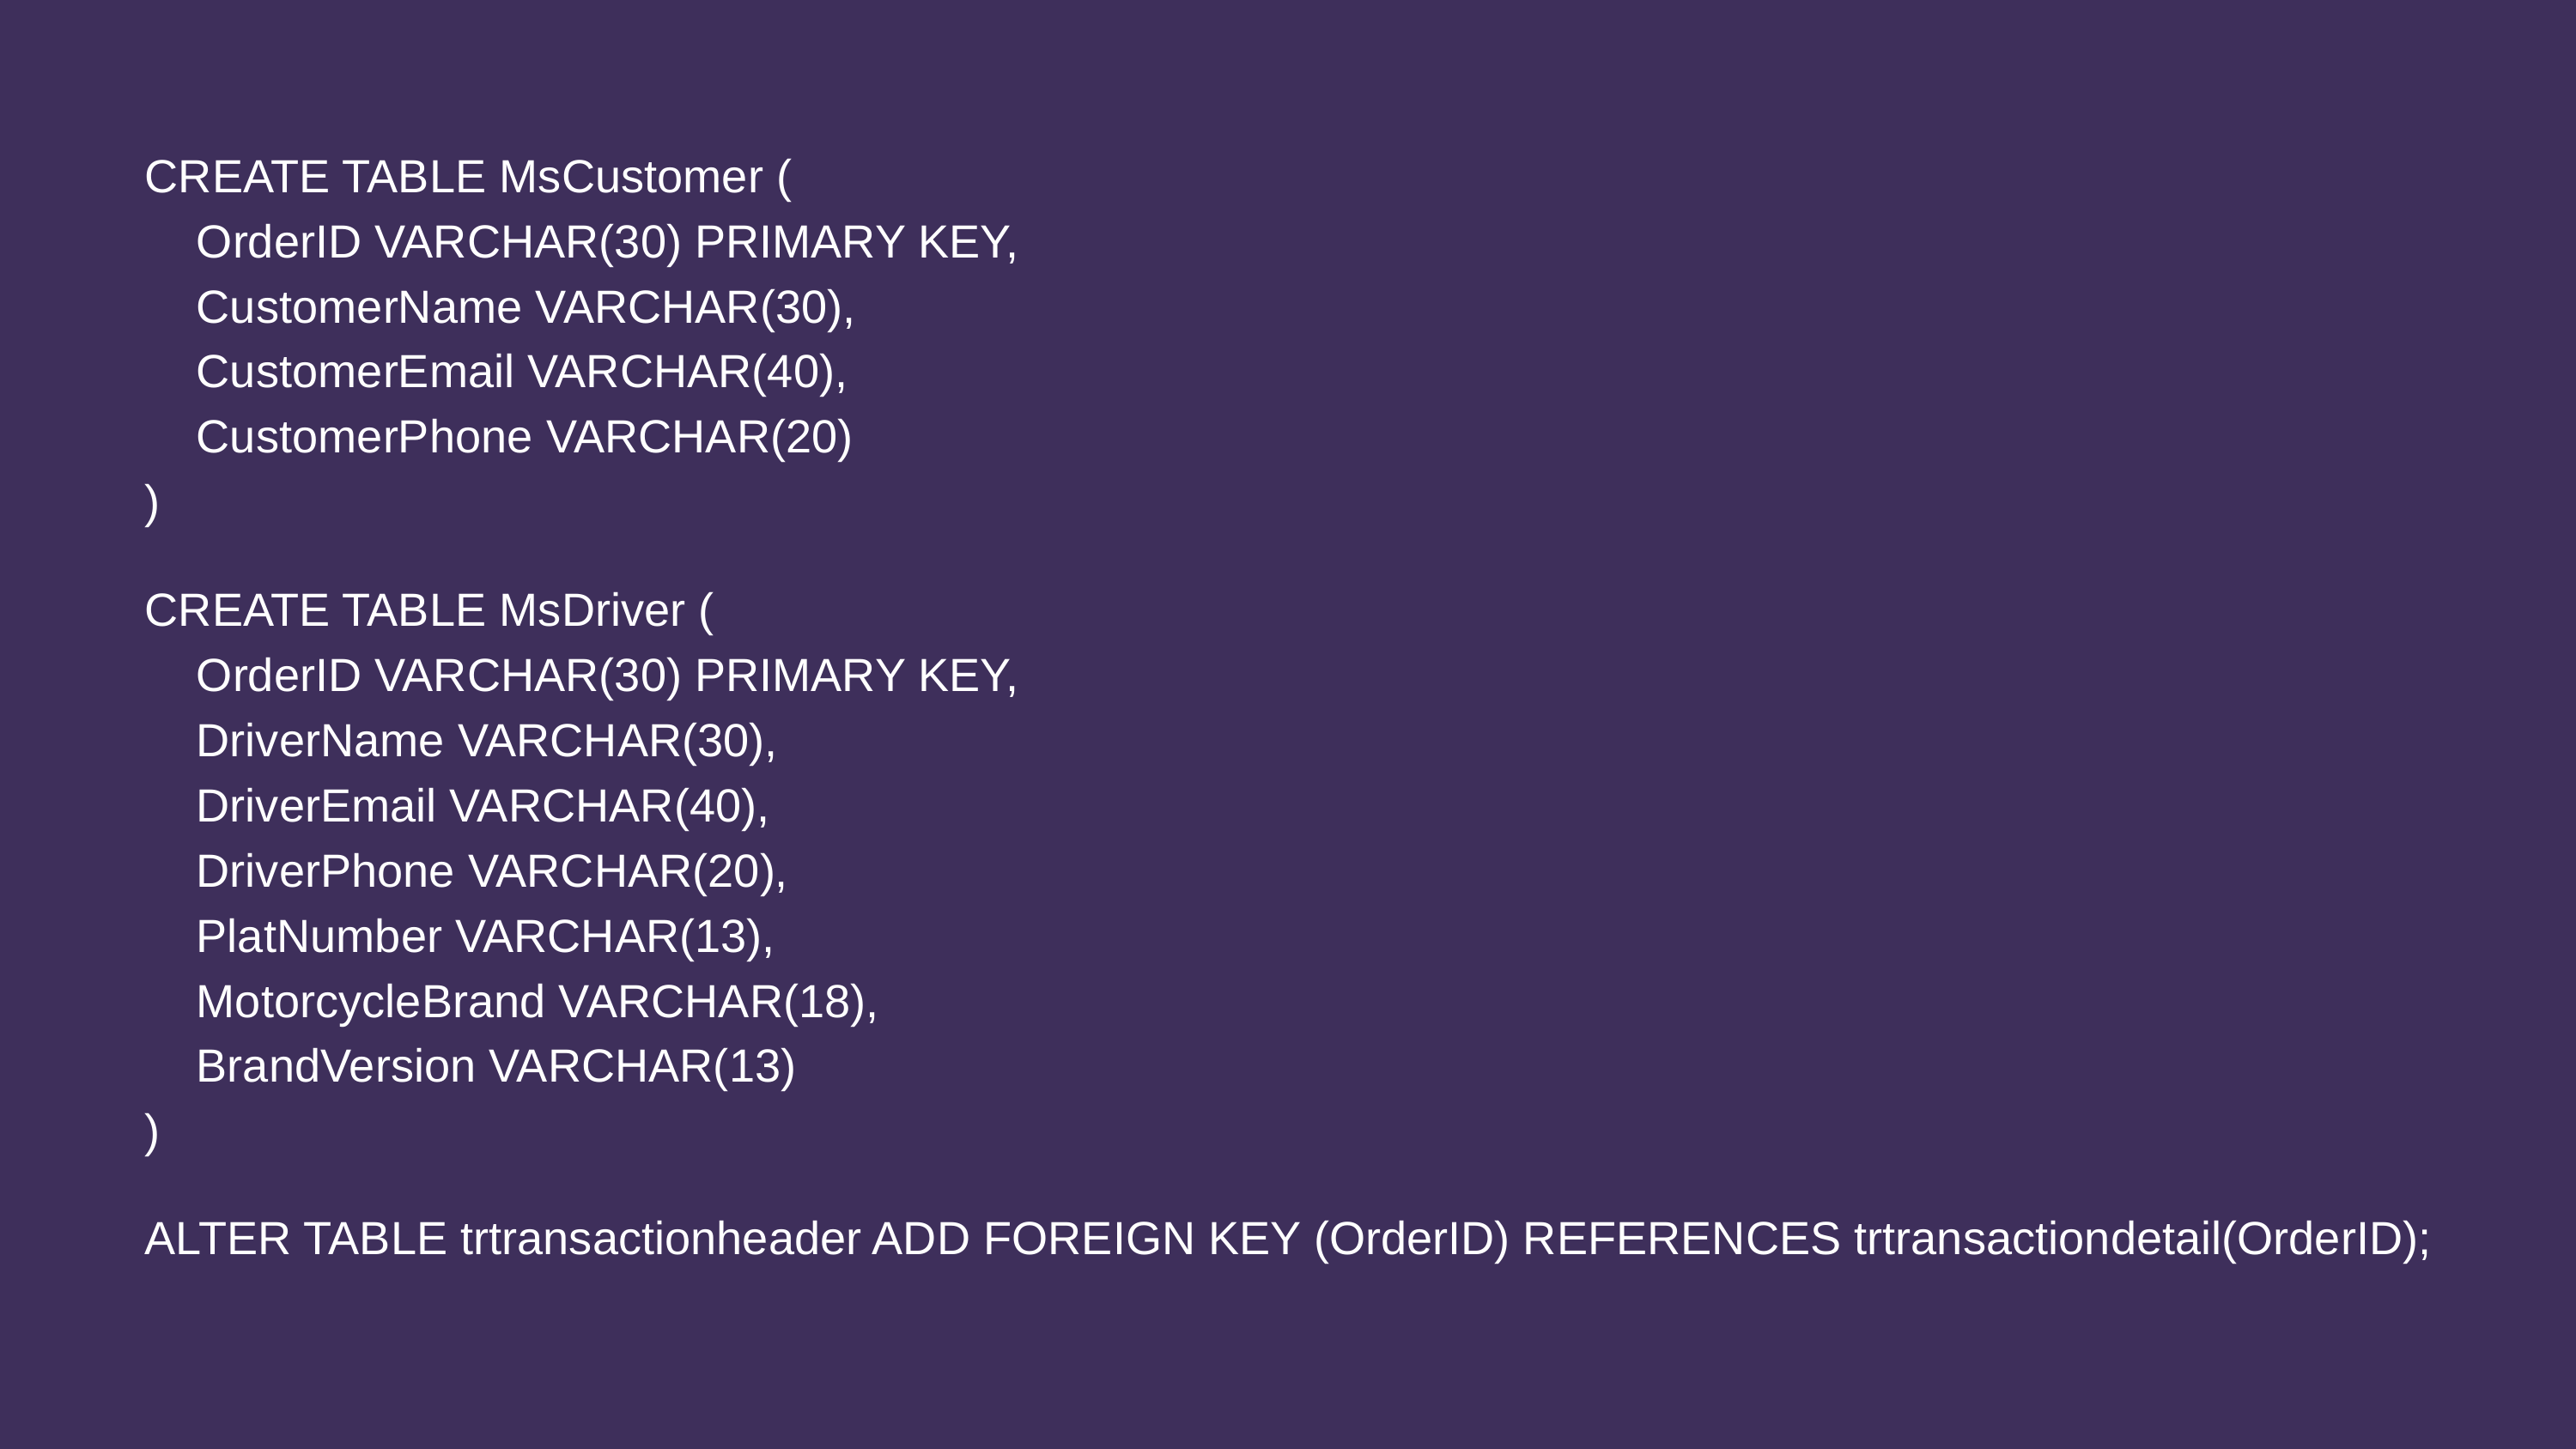

CREATE TABLE MsCustomer (
    OrderID VARCHAR(30) PRIMARY KEY,
    CustomerName VARCHAR(30),
    CustomerEmail VARCHAR(40),
    CustomerPhone VARCHAR(20)
)
CREATE TABLE MsDriver (
    OrderID VARCHAR(30) PRIMARY KEY,
    DriverName VARCHAR(30),
    DriverEmail VARCHAR(40),
    DriverPhone VARCHAR(20),
    PlatNumber VARCHAR(13),
    MotorcycleBrand VARCHAR(18),
    BrandVersion VARCHAR(13)
)
ALTER TABLE trtransactionheader ADD FOREIGN KEY (OrderID) REFERENCES trtransactiondetail(OrderID);